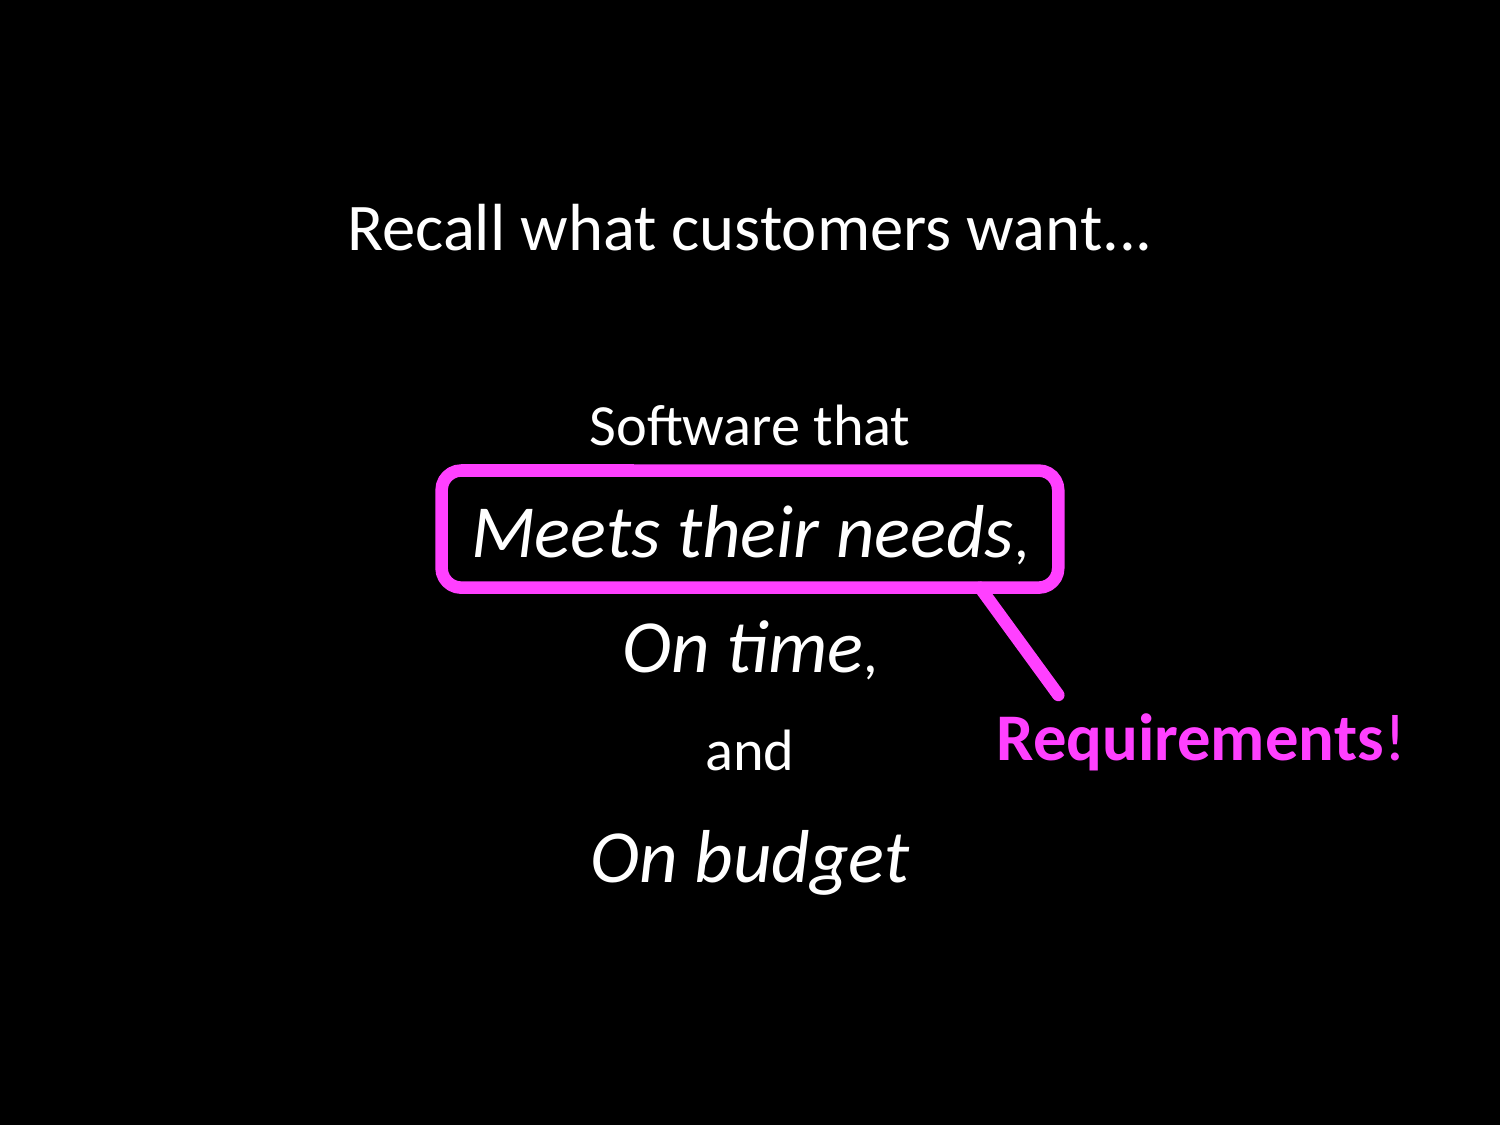

Recall what customers want...
Software that
Meets their needs,
On time,
and
On budget

Requirements!